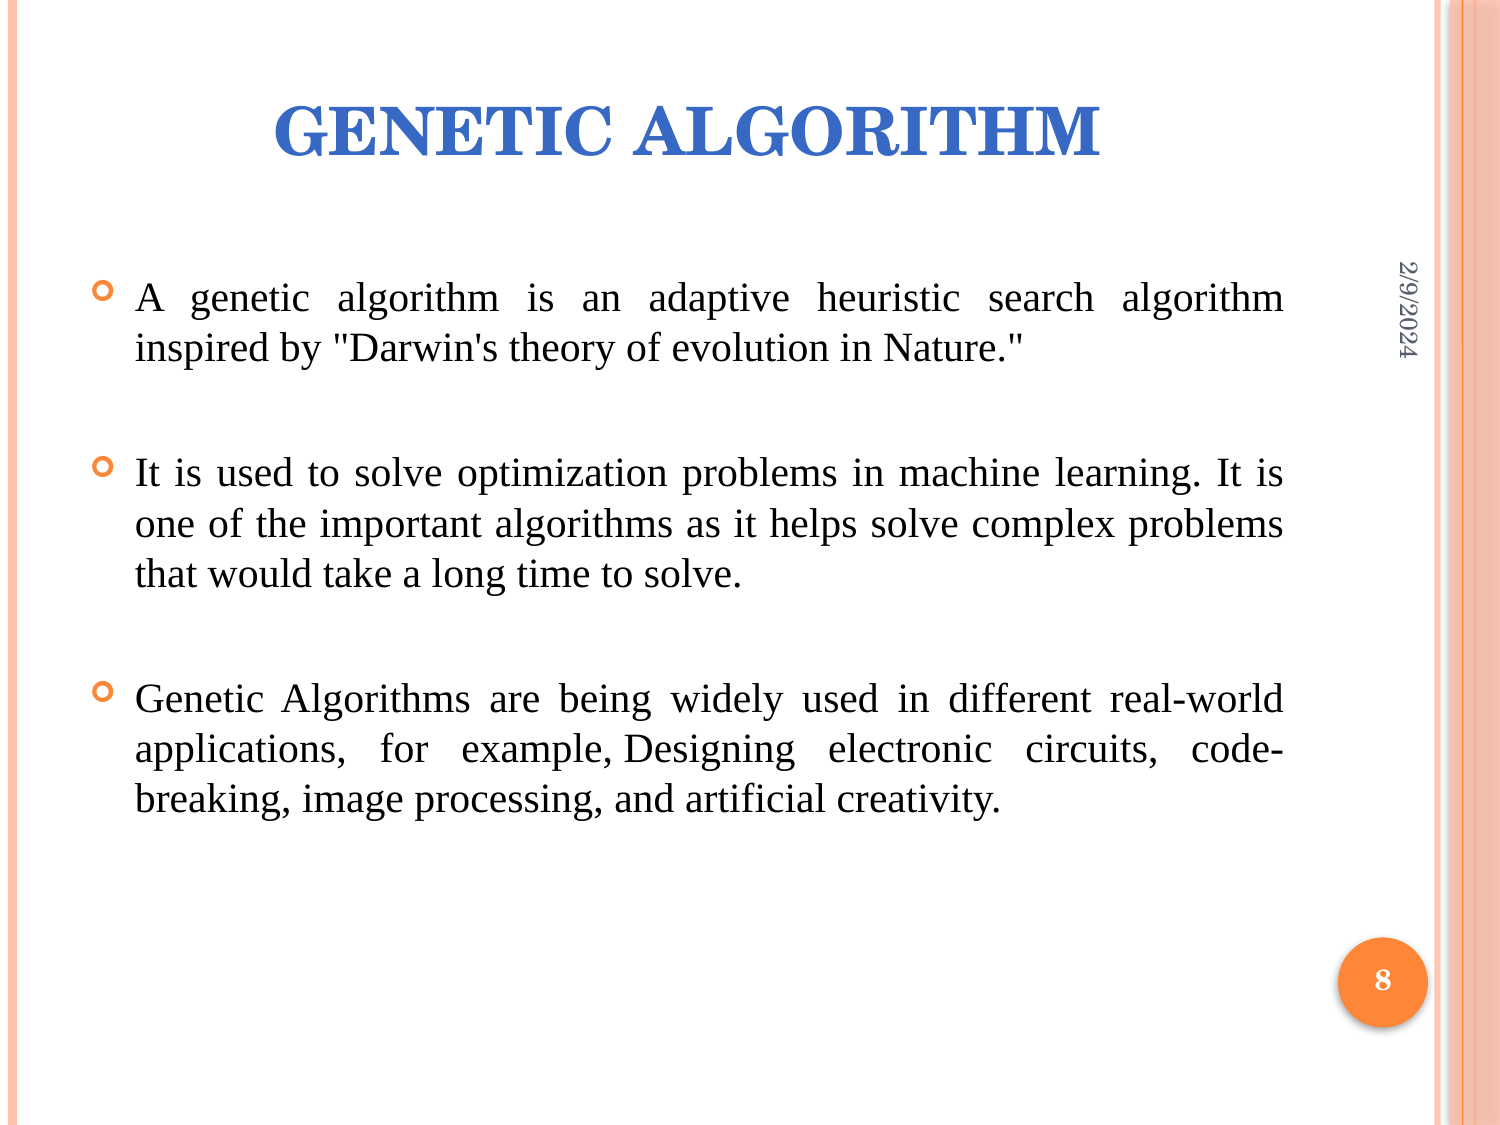

# Genetic algorithm
2/9/2024
A genetic algorithm is an adaptive heuristic search algorithm inspired by "Darwin's theory of evolution in Nature."

It is used to solve optimization problems in machine learning. It is one of the important algorithms as it helps solve complex problems that would take a long time to solve.

Genetic Algorithms are being widely used in different real-world applications, for example, Designing electronic circuits, code-breaking, image processing, and artificial creativity.

8